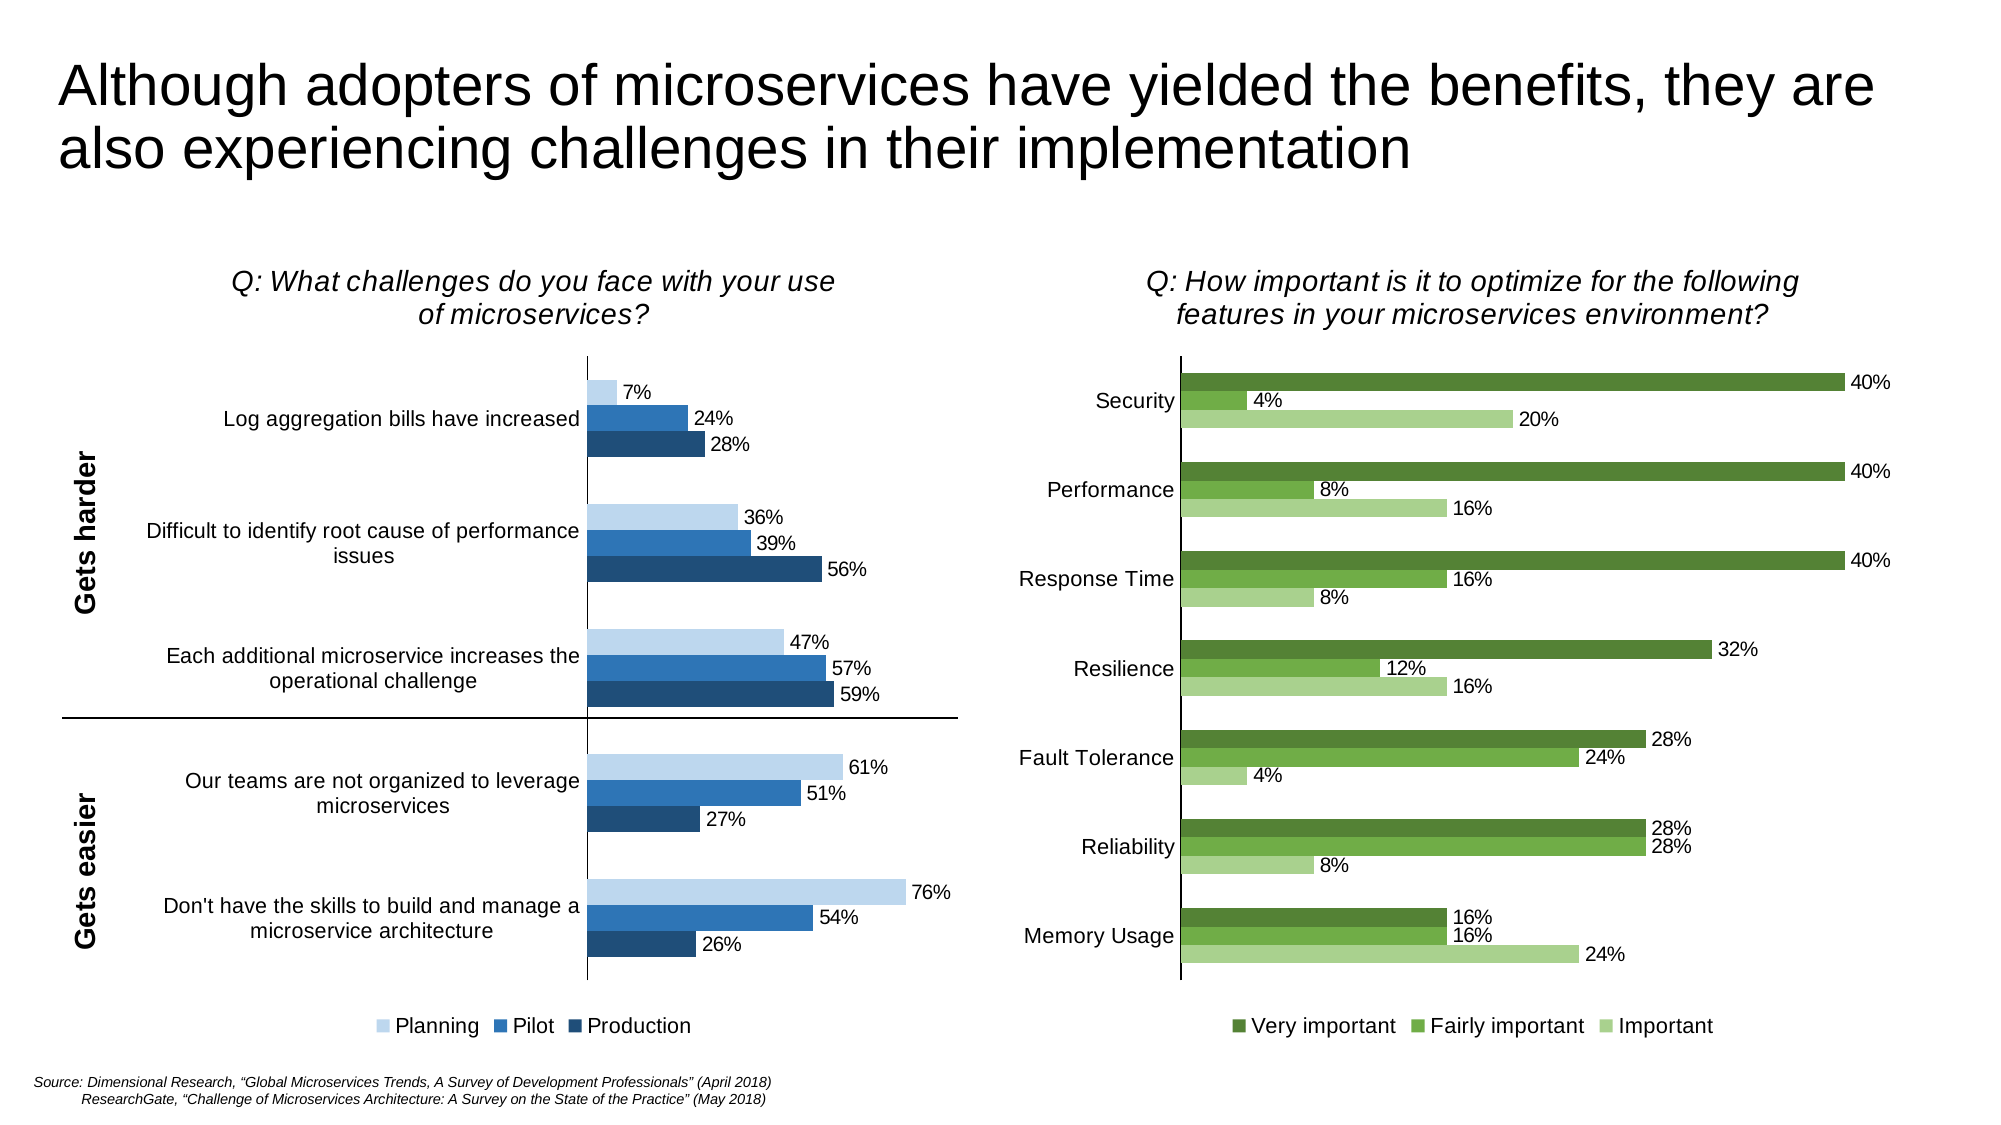

Although adopters of microservices have yielded the benefits, they are also experiencing challenges in their implementation

### Chart: Q: What challenges do you face with your use of microservices?

| Category | Production | Pilot | Planning |
|---|---|---|---|
| Don't have the skills to build and manage a microservice architecture | 0.26 | 0.54 | 0.76 |
| Our teams are not organized to leverage microservices | 0.27 | 0.51 | 0.61 |
| Each additional microservice increases the operational challenge | 0.59 | 0.57 | 0.47 |
| Difficult to identify root cause of performance issues | 0.56 | 0.39 | 0.36 |
| Log aggregation bills have increased | 0.28 | 0.24 | 0.07 |

### Chart: Q: How important is it to optimize for the following features in your microservices environment?

| Category | Important | Fairly important | Very important |
|---|---|---|---|
| Memory Usage | 0.24 | 0.16 | 0.16 |
| Reliability | 0.08 | 0.28 | 0.28 |
| Fault Tolerance | 0.04 | 0.24 | 0.28 |
| Resilience | 0.16 | 0.12 | 0.32 |
| Response Time | 0.08 | 0.16 | 0.4 |
| Performance | 0.16 | 0.08 | 0.4 |
| Security | 0.2 | 0.04 | 0.4 |
Gets harder
Gets easier
Source: Dimensional Research, “Global Microservices Trends, A Survey of Development Professionals” (April 2018)
            ResearchGate, “Challenge of Microservices Architecture: A Survey on the State of the Practice” (May 2018)